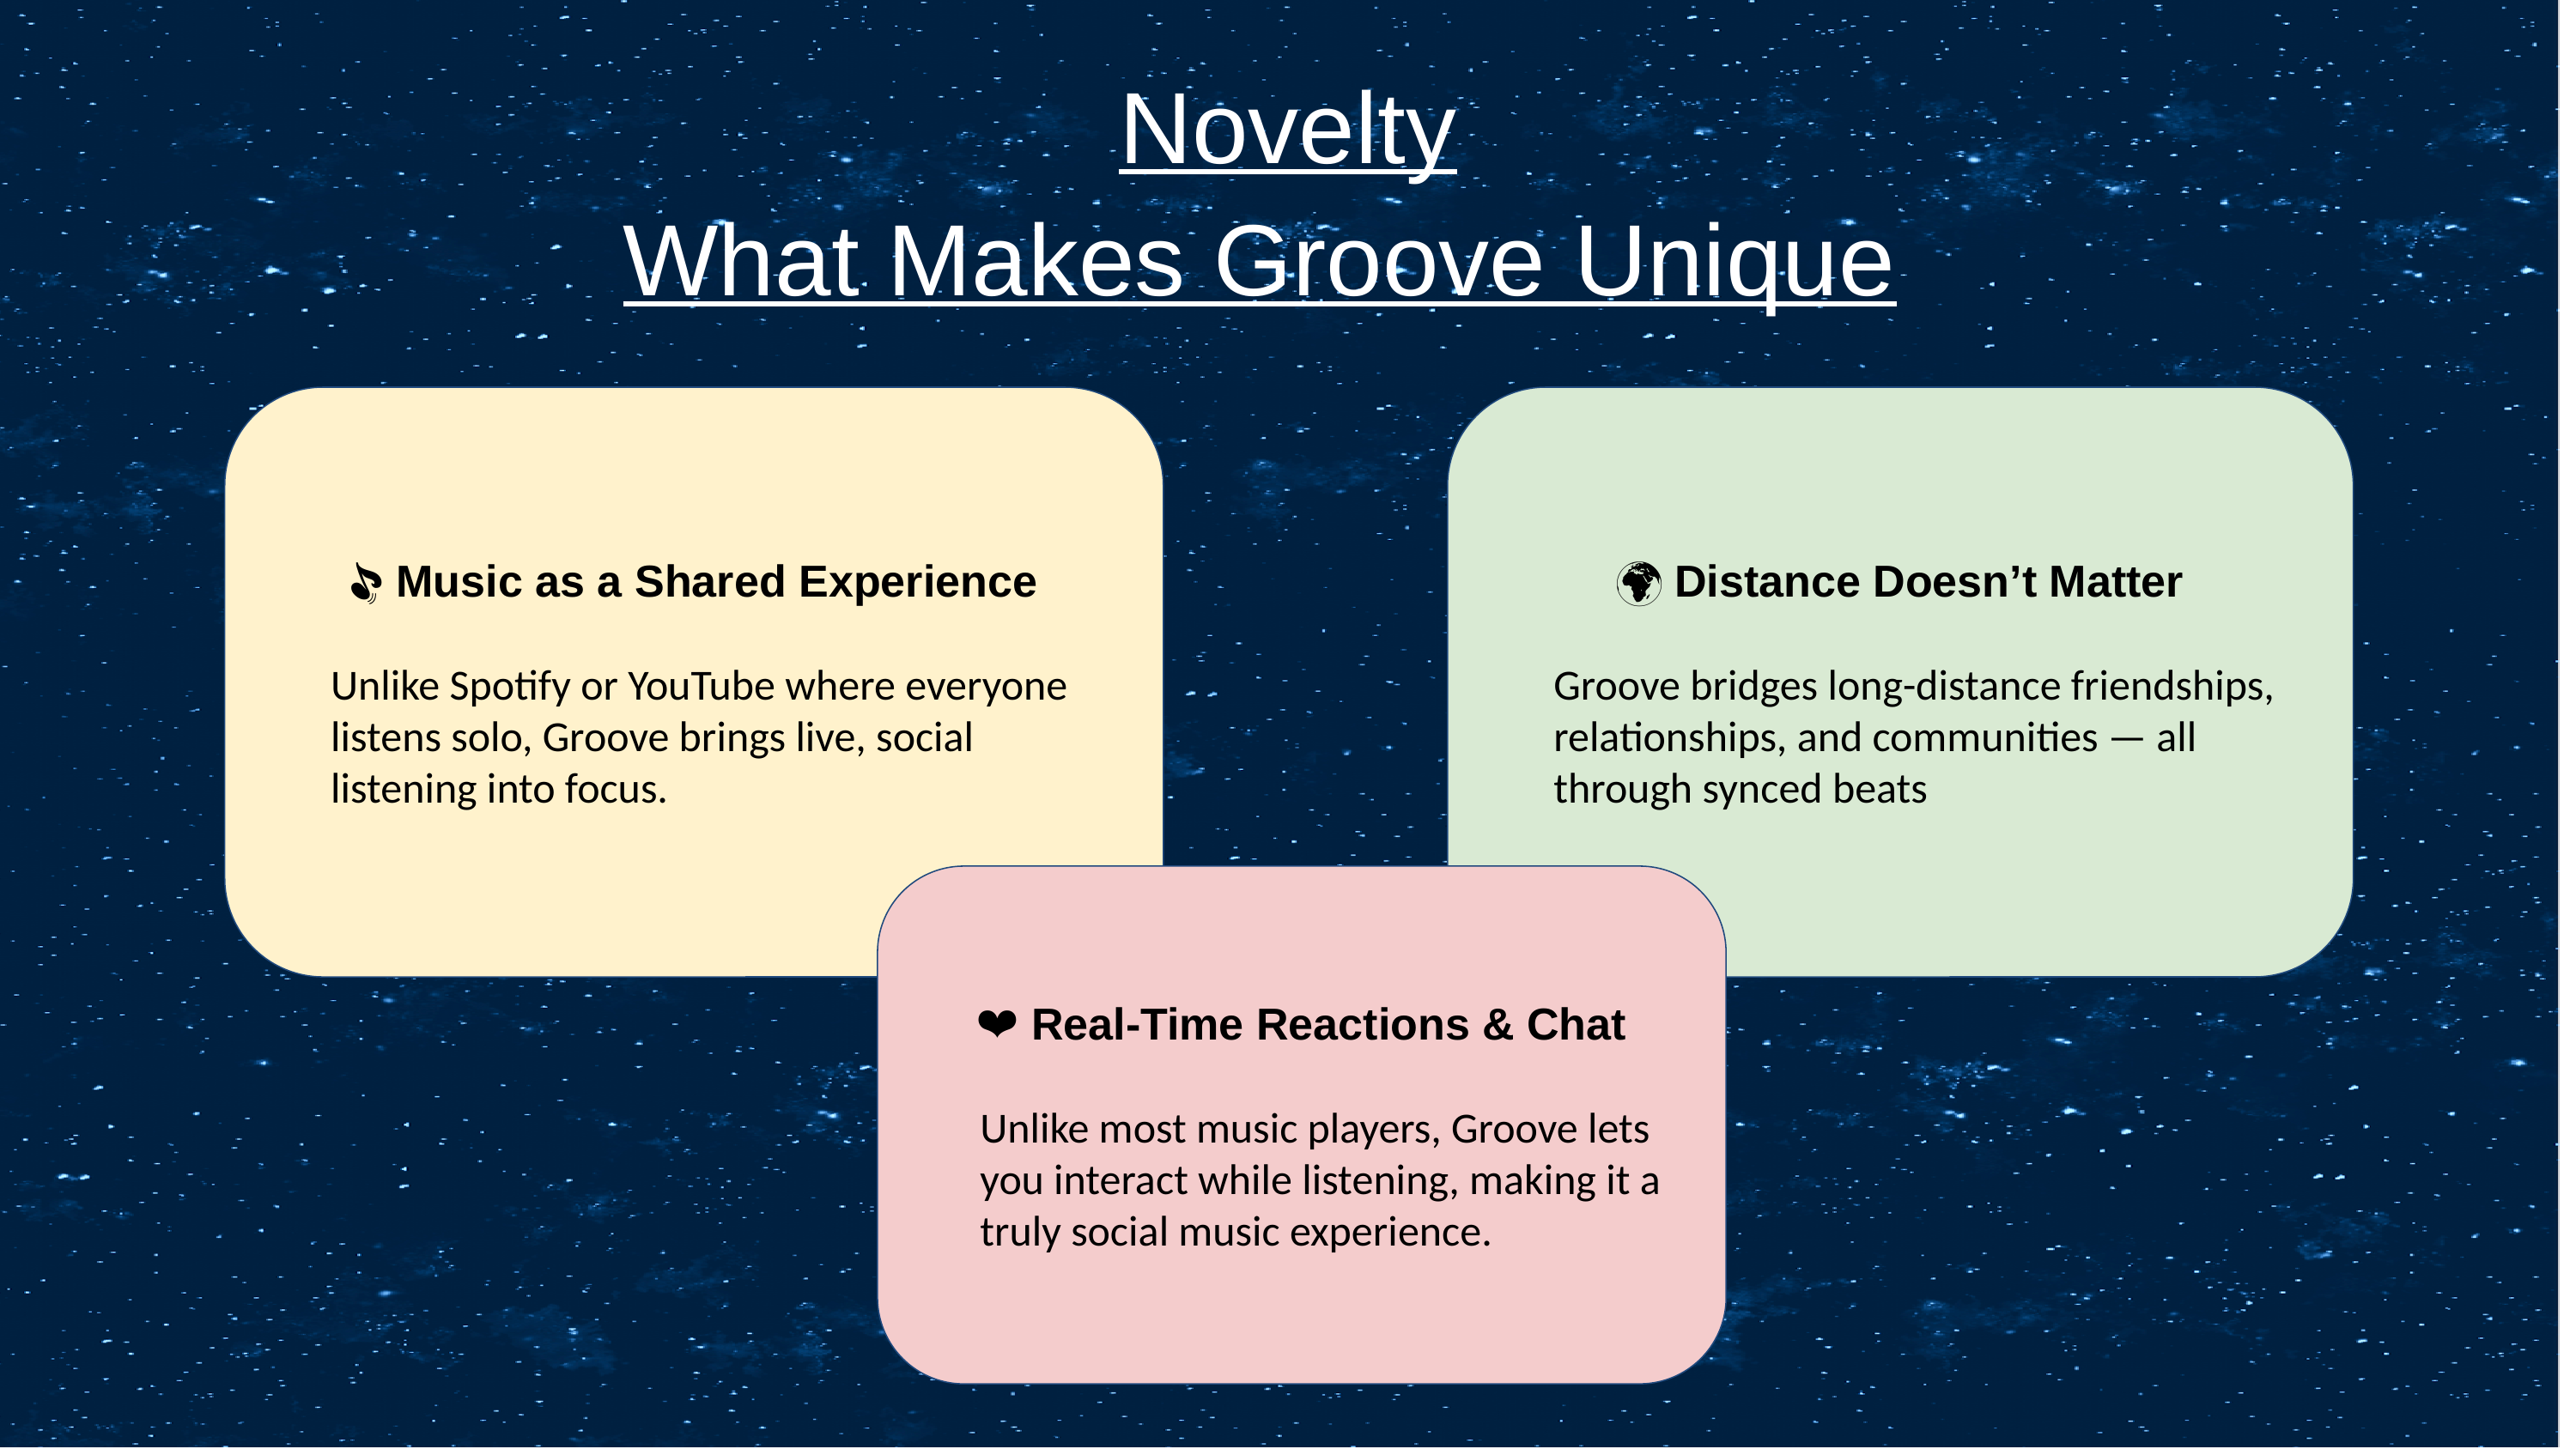

Novelty
What Makes Groove Unique
🎵 Music as a Shared Experience

Unlike Spotify or YouTube where everyone listens solo, Groove brings live, social listening into focus.
🌍 Distance Doesn’t Matter

Groove bridges long-distance friendships, relationships, and communities — all through synced beats
❤️ Real-Time Reactions & Chat

Unlike most music players, Groove lets you interact while listening, making it a truly social music experience.